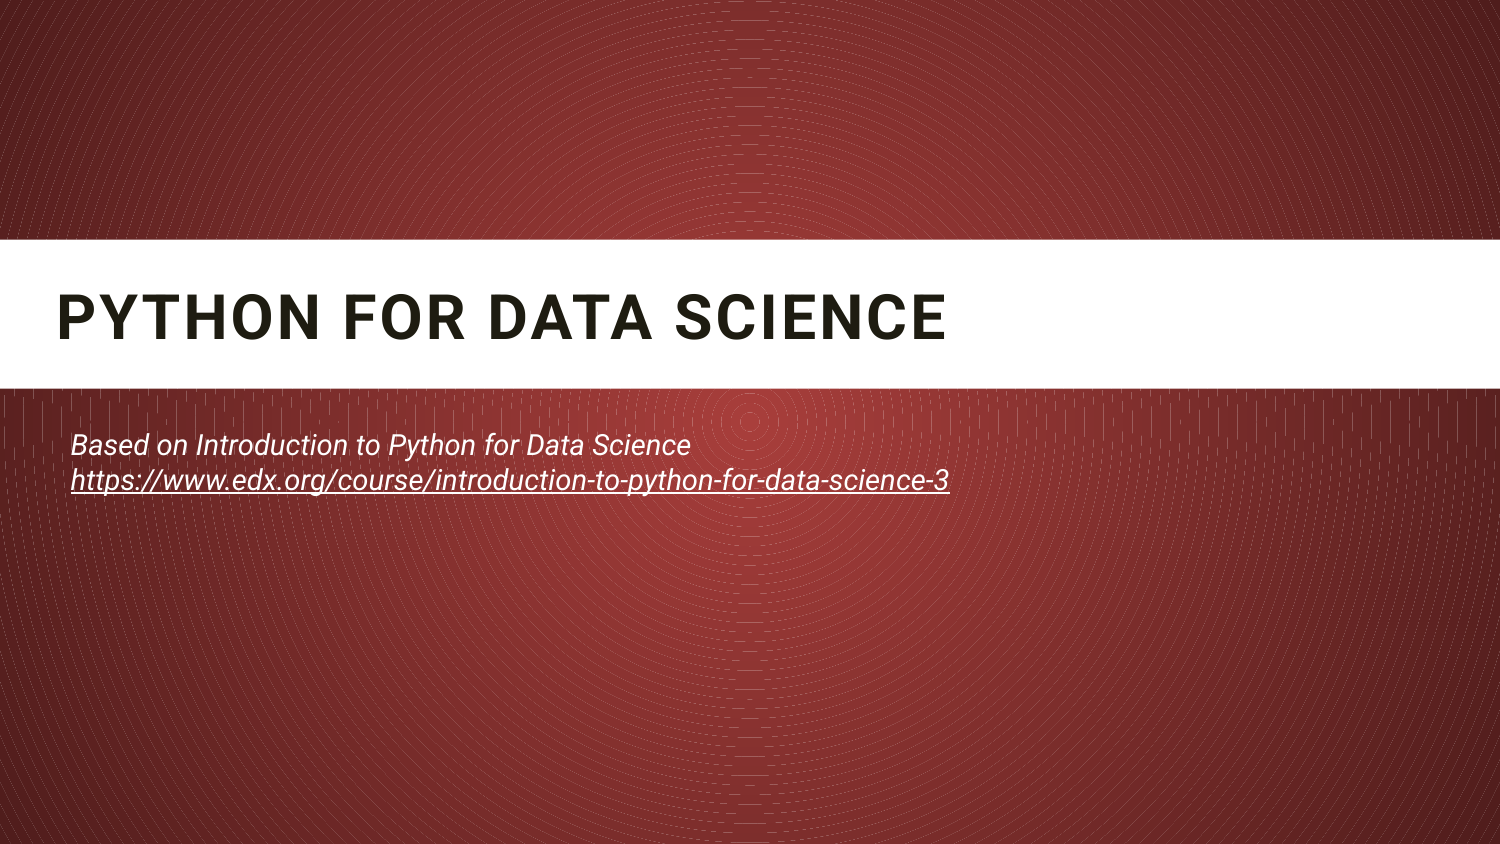

PYTHON FOR DATA SCIENCE

Based on Introduction to Python for Data Science
https://www.edx.org/course/introduction-to-python-for-data-science-3